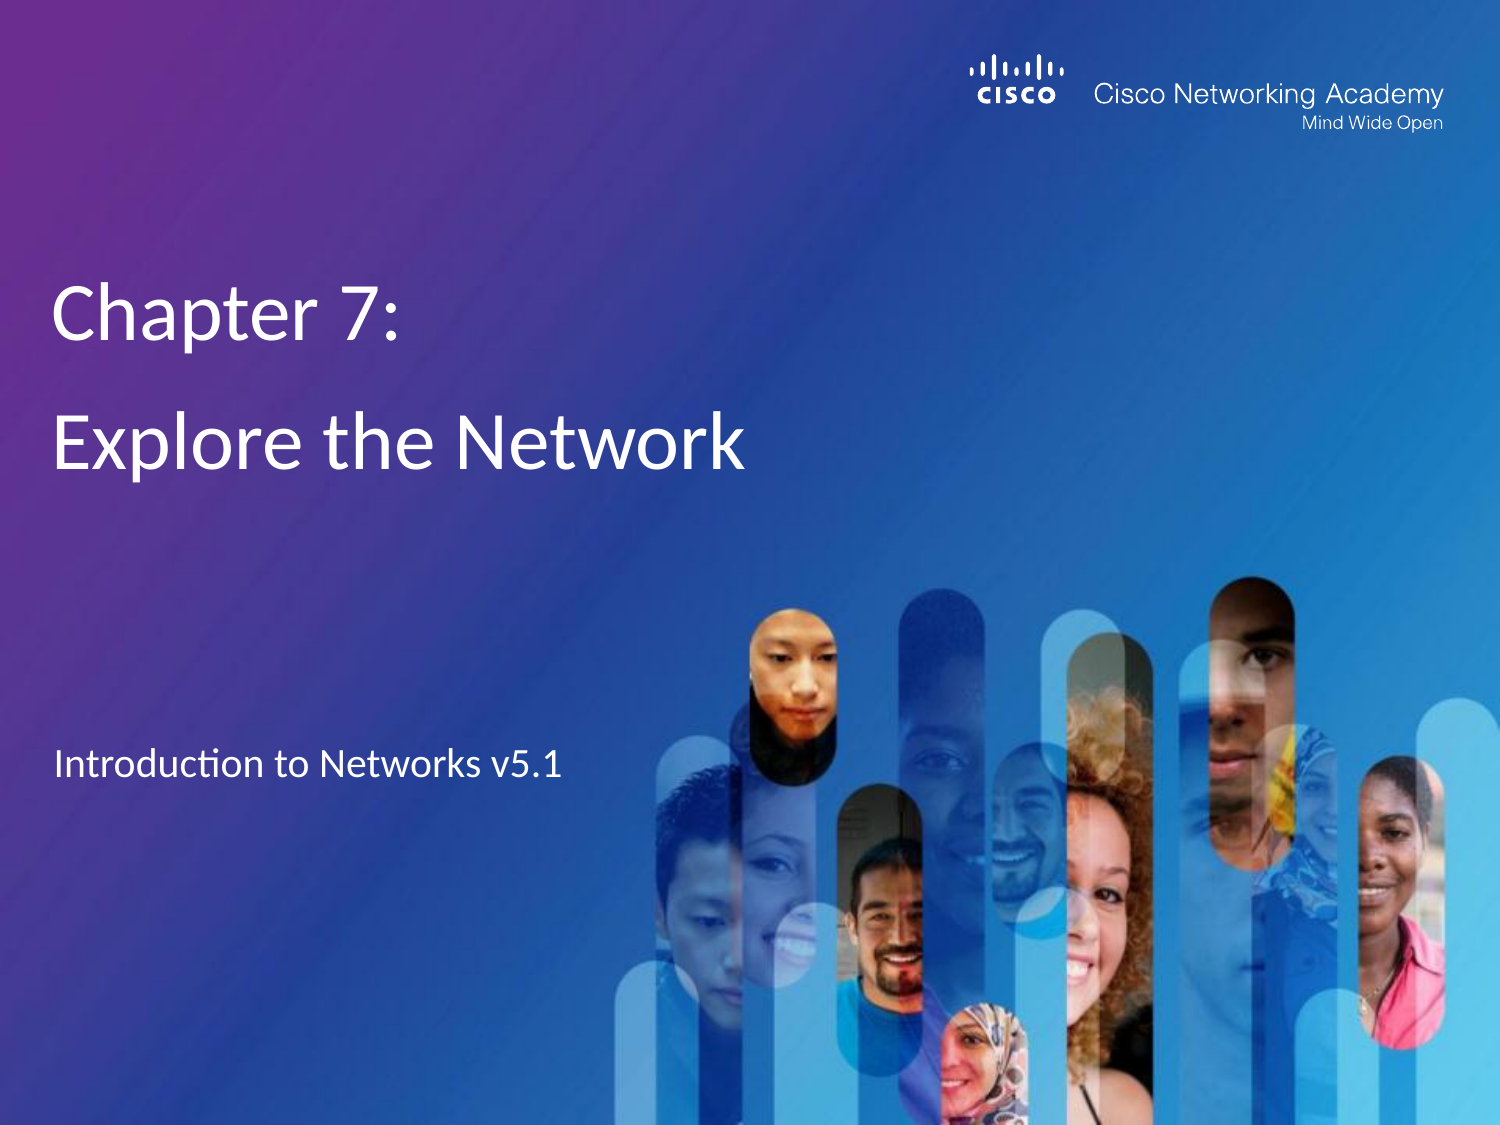

# Chapter 7: Explore the Network
Introduction to Networks v5.1